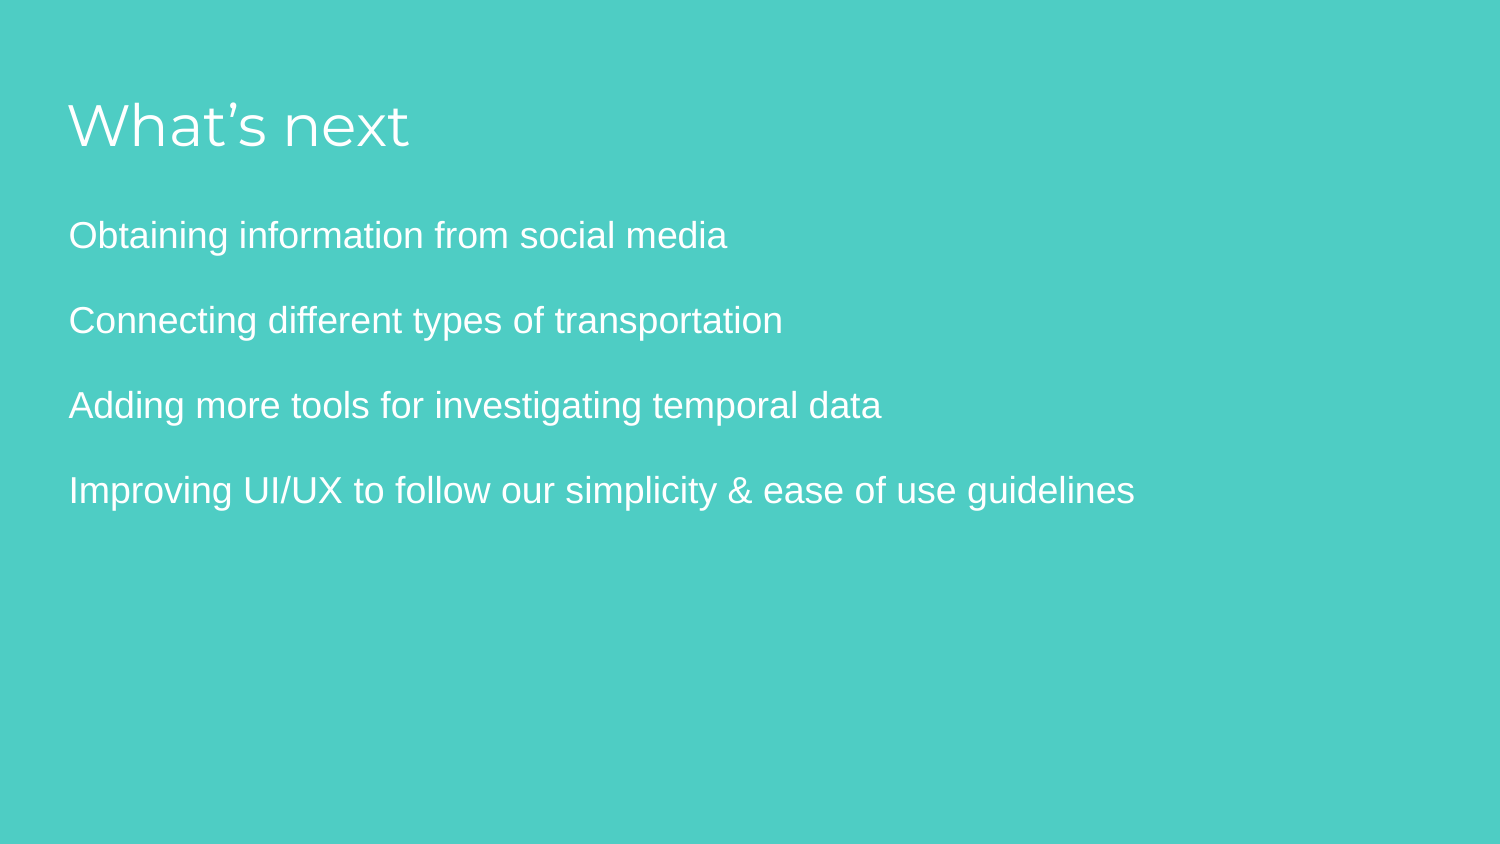

# What’s next
Obtaining information from social media
Connecting different types of transportation
Adding more tools for investigating temporal data
Improving UI/UX to follow our simplicity & ease of use guidelines